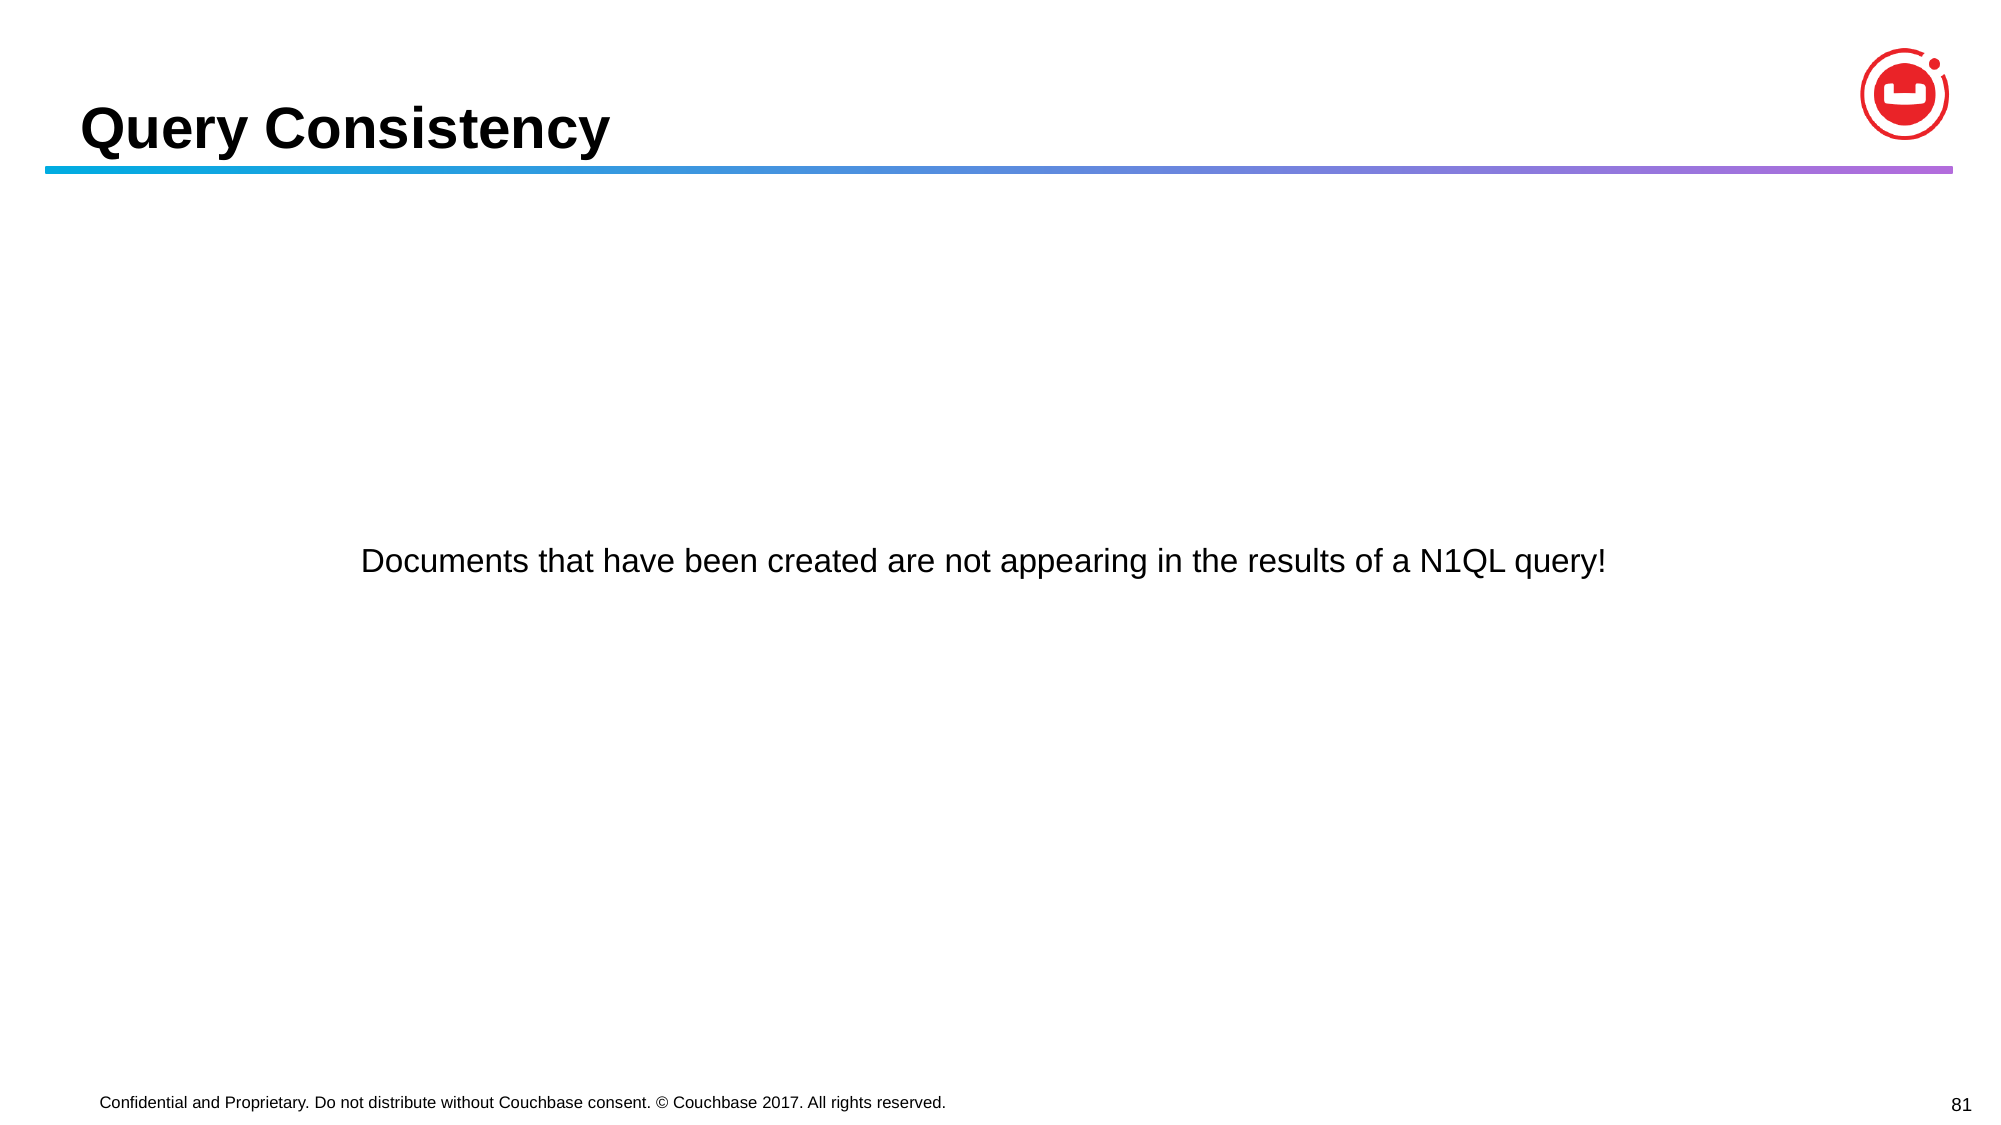

# Query Consistency
Documents that have been created are not appearing in the results of a N1QL query!